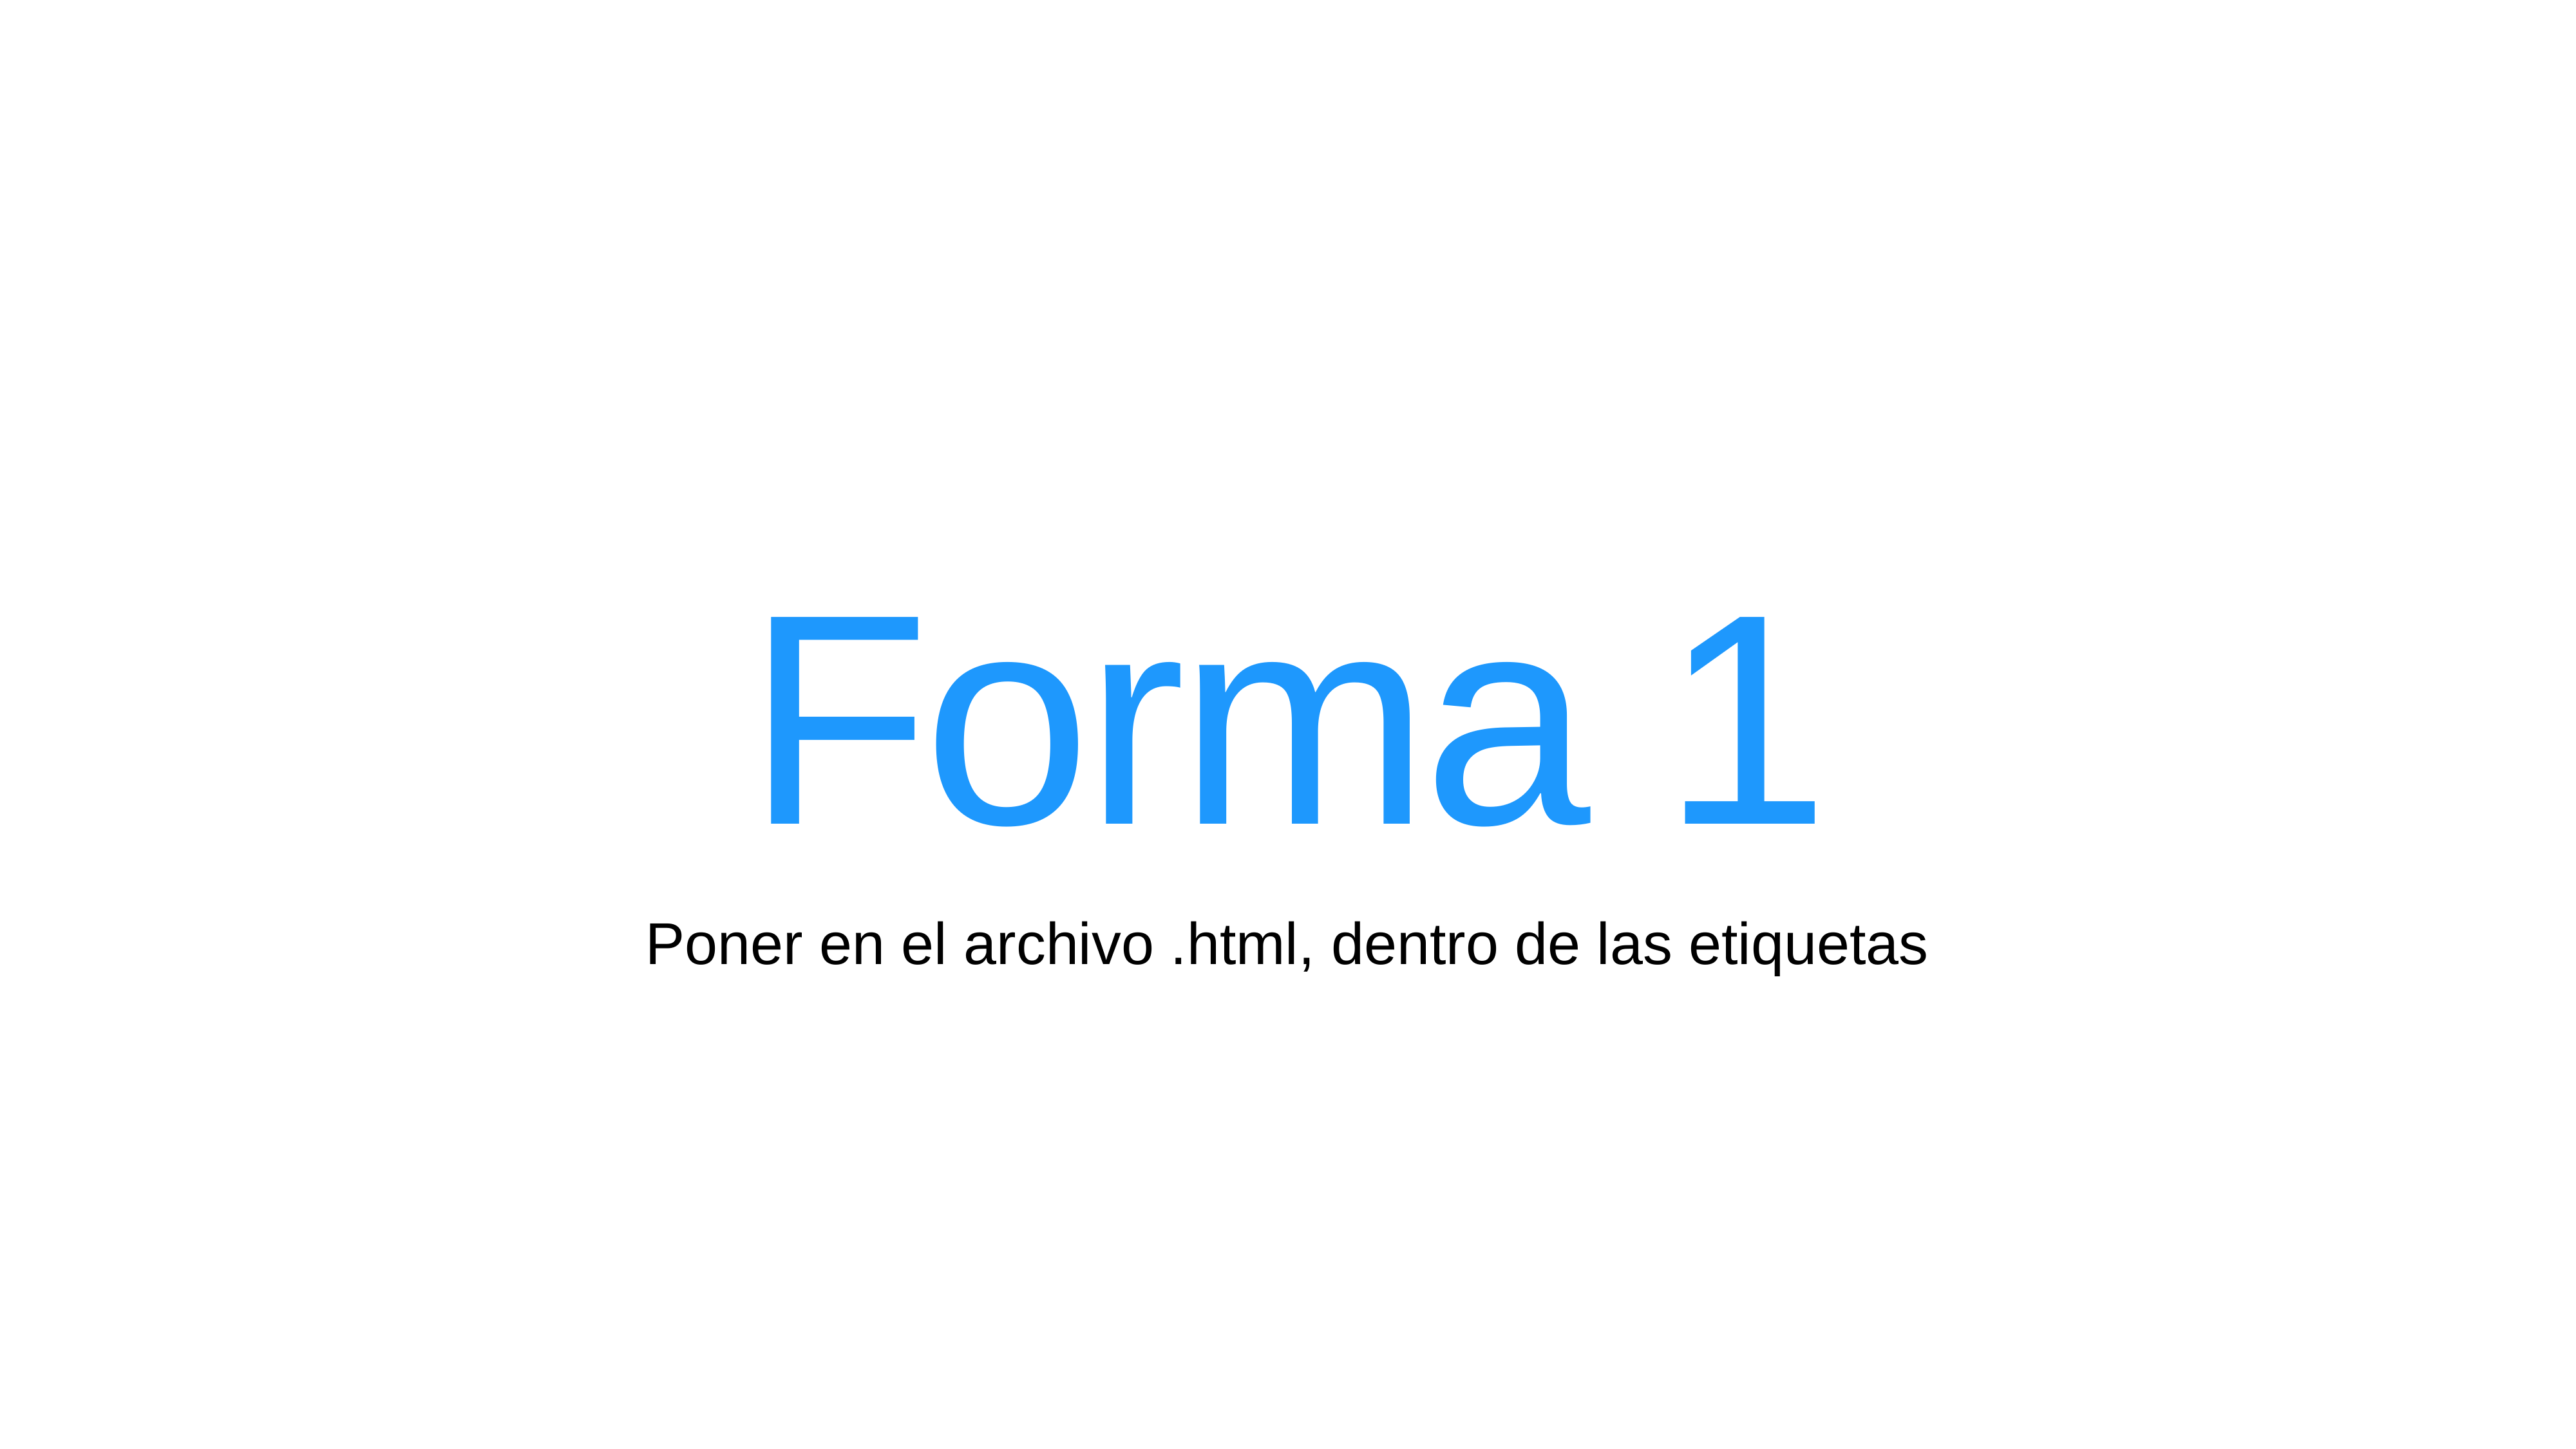

Forma 1
Poner en el archivo .html, dentro de las etiquetas